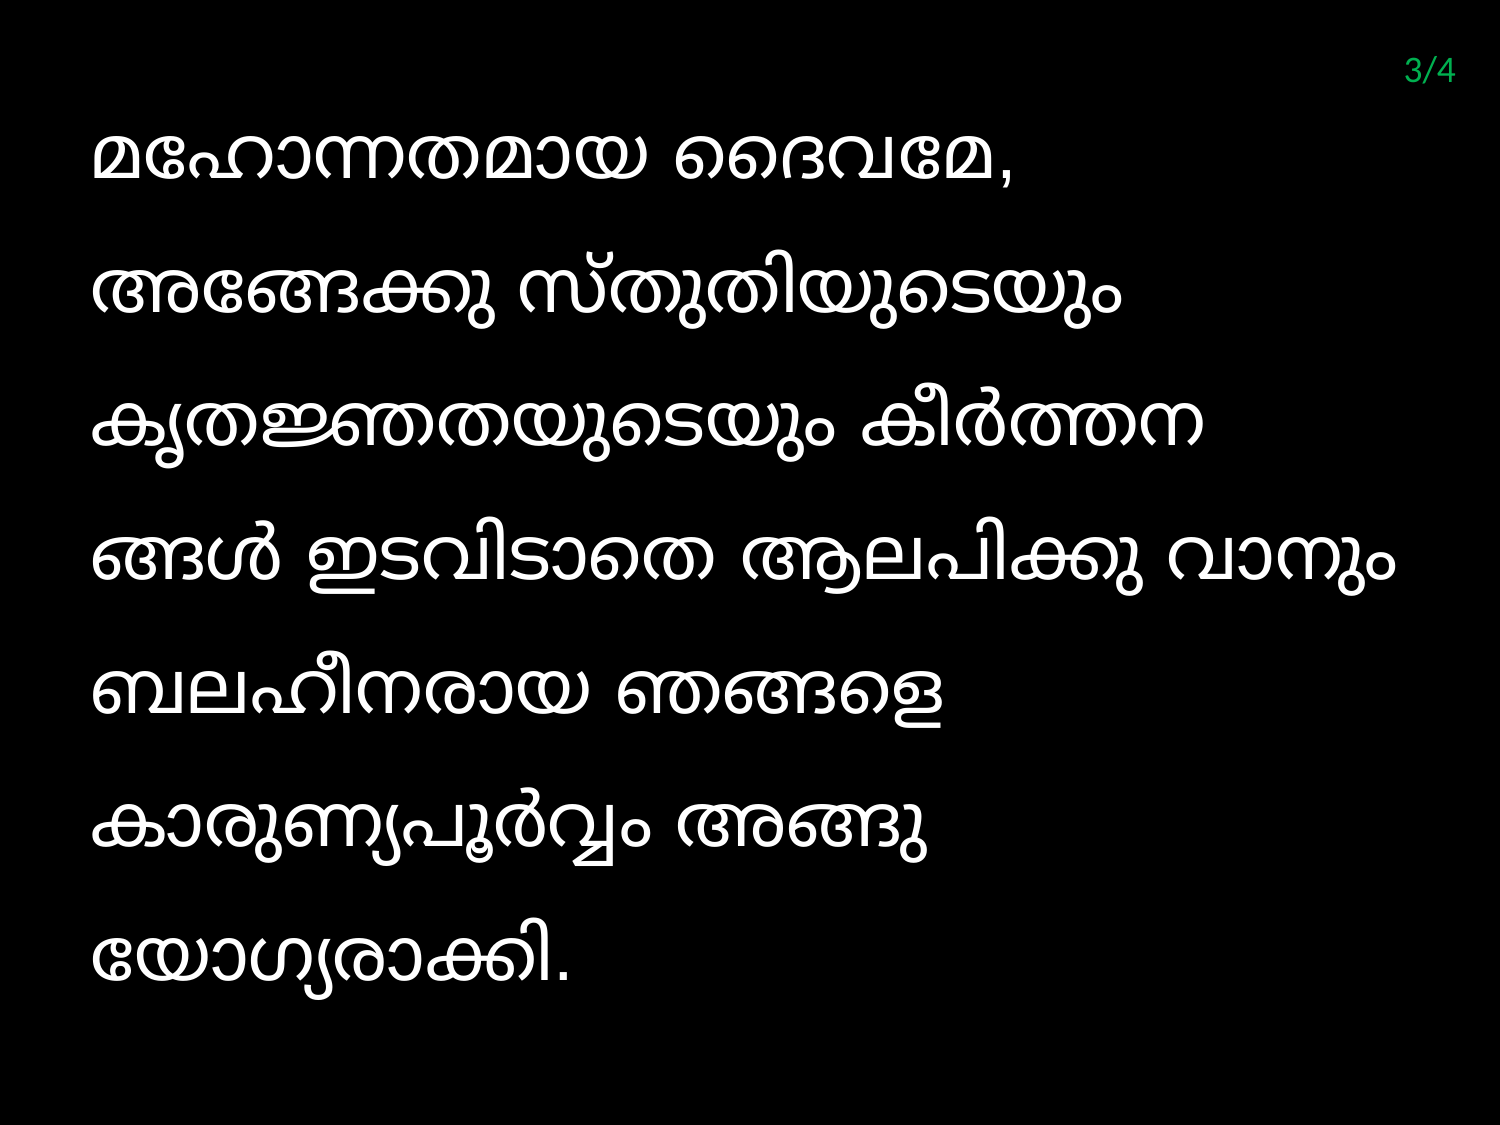

3/4
മഹോന്നതമായ ദൈവമേ, അങ്ങേക്കു സ്തുതിയുടെയും കൃതജ്ഞതയുടെയും കീര്‍ത്തന ങ്ങള്‍ ഇടവിടാതെ ആലപിക്കു വാനും ബലഹീനരായ ഞങ്ങളെ കാരുണ്യപൂര്‍വ്വം അങ്ങു യോഗ്യരാക്കി.